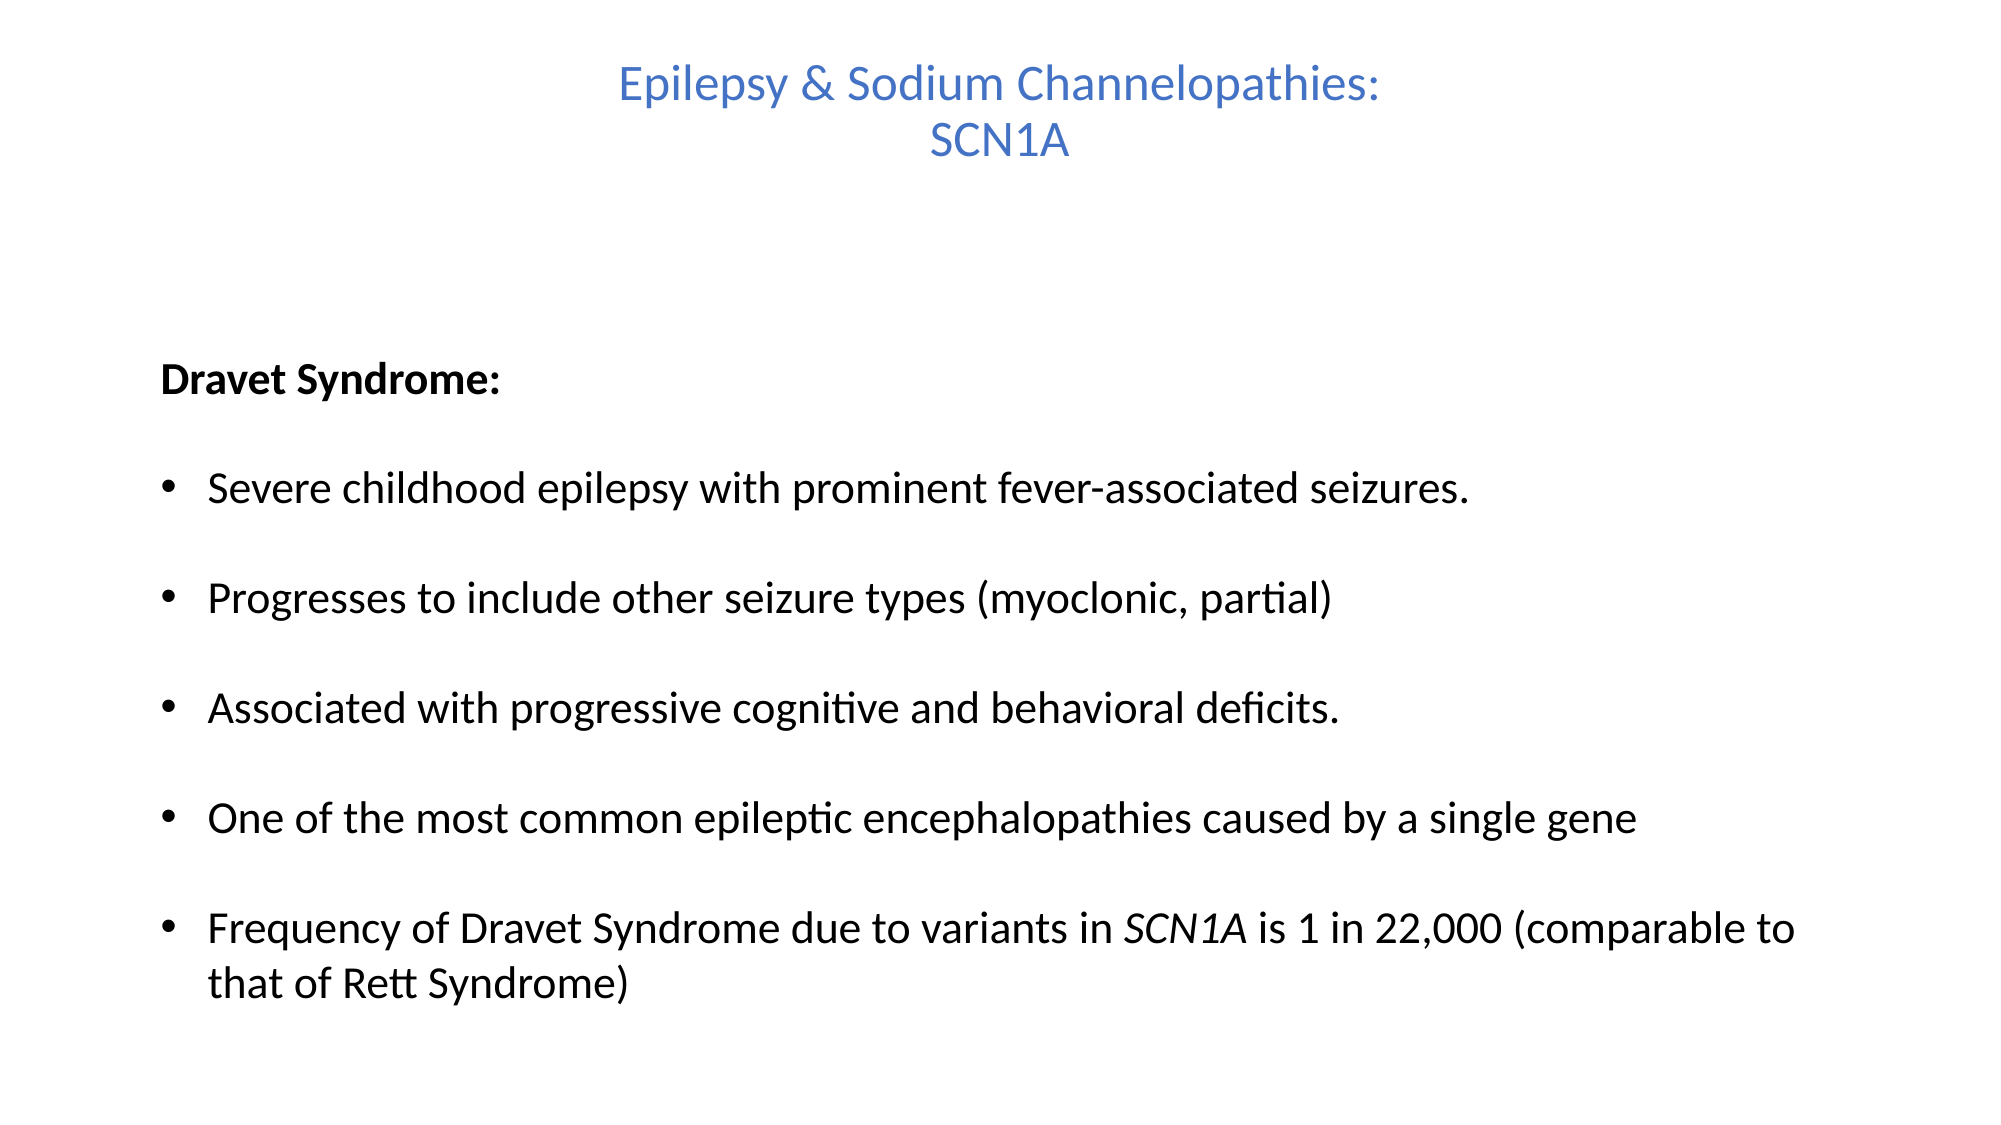

# Epilepsy & Sodium Channelopathies: SCN1A
Dravet Syndrome:

Severe childhood epilepsy with prominent fever-associated seizures.

Progresses to include other seizure types (myoclonic, partial)

Associated with progressive cognitive and behavioral deficits.

One of the most common epileptic encephalopathies caused by a single gene

Frequency of Dravet Syndrome due to variants in SCN1A is 1 in 22,000 (comparable to that of Rett Syndrome)